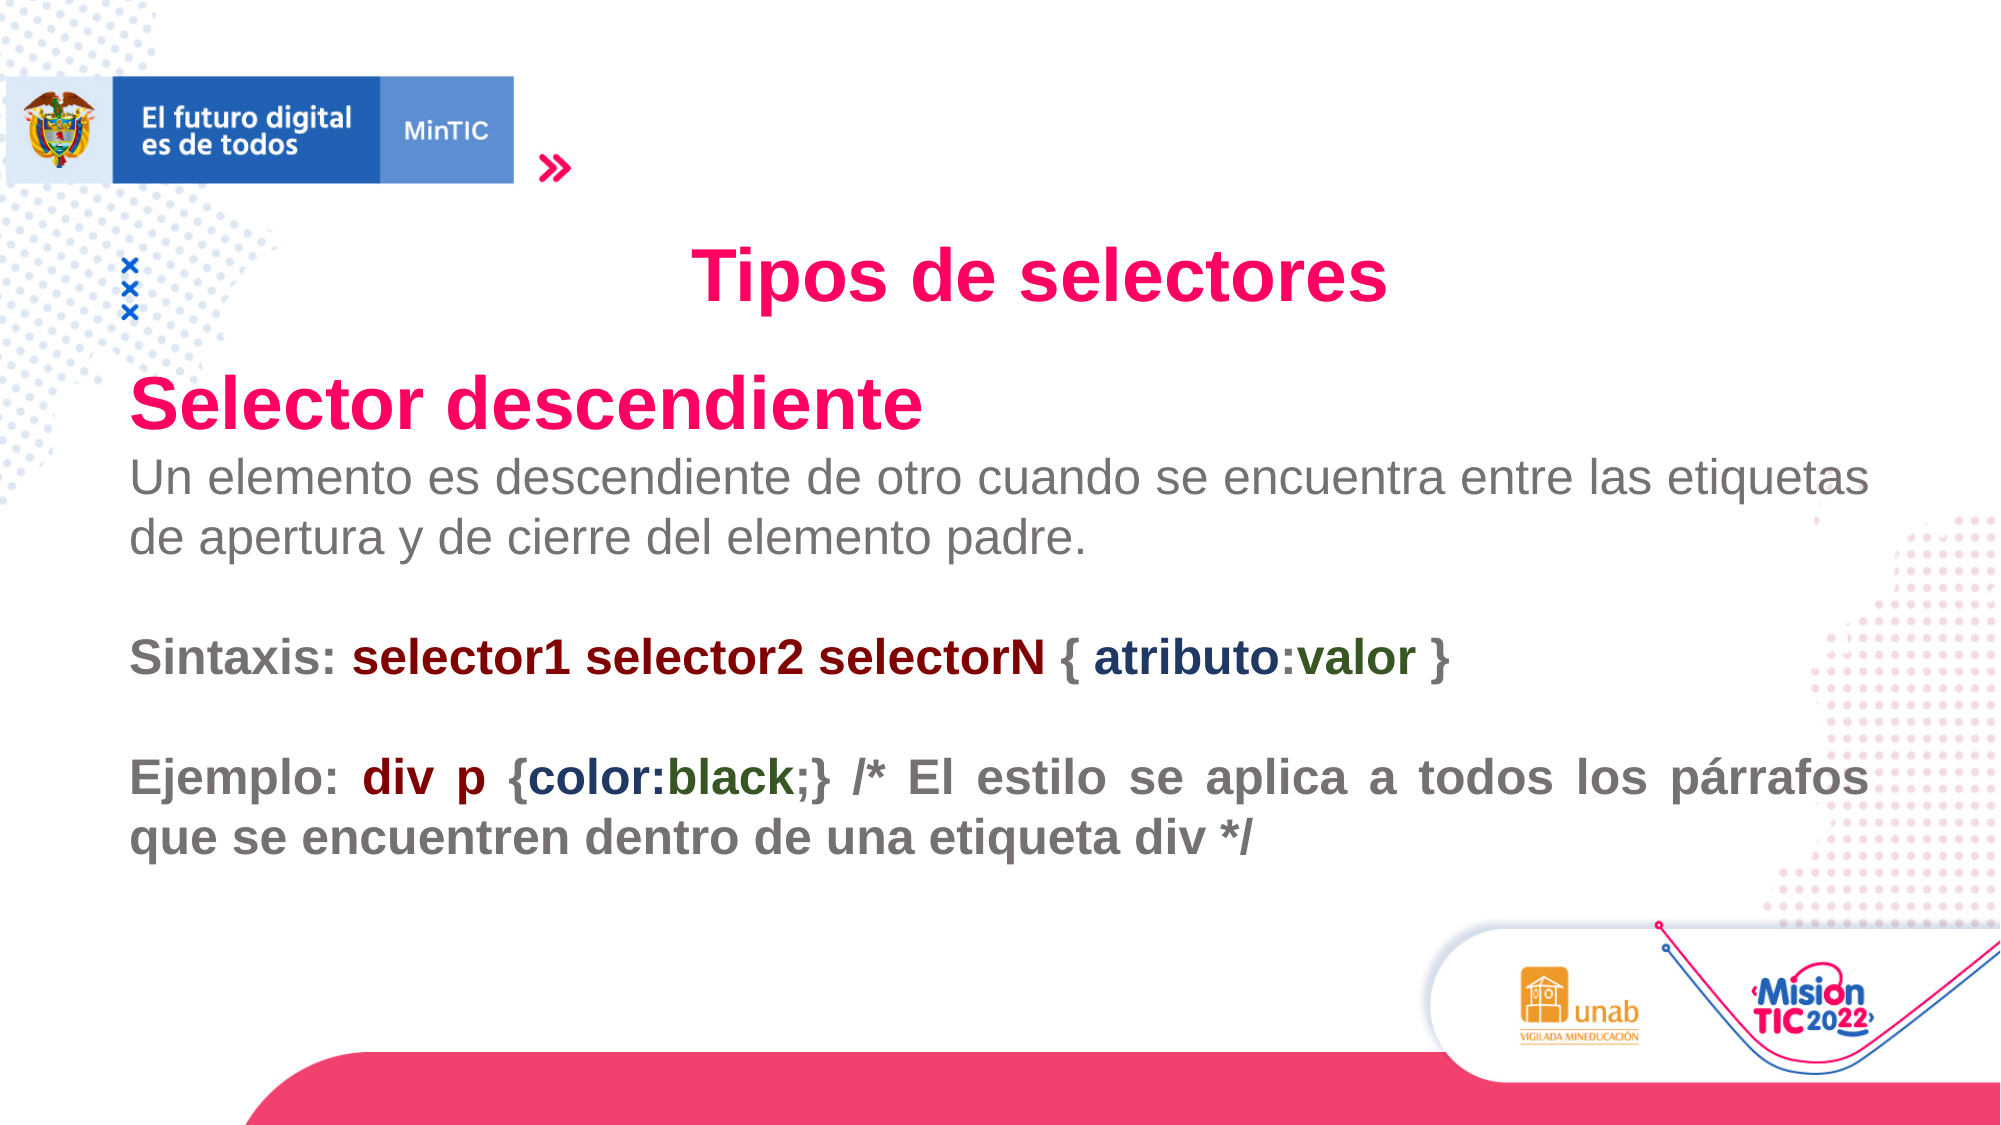

Tipos de selectores
Selector descendiente
Un elemento es descendiente de otro cuando se encuentra entre las etiquetas de apertura y de cierre del elemento padre.

Sintaxis: selector1 selector2 selectorN { atributo:valor }

Ejemplo: div p {color:black;} /* El estilo se aplica a todos los párrafos que se encuentren dentro de una etiqueta div */